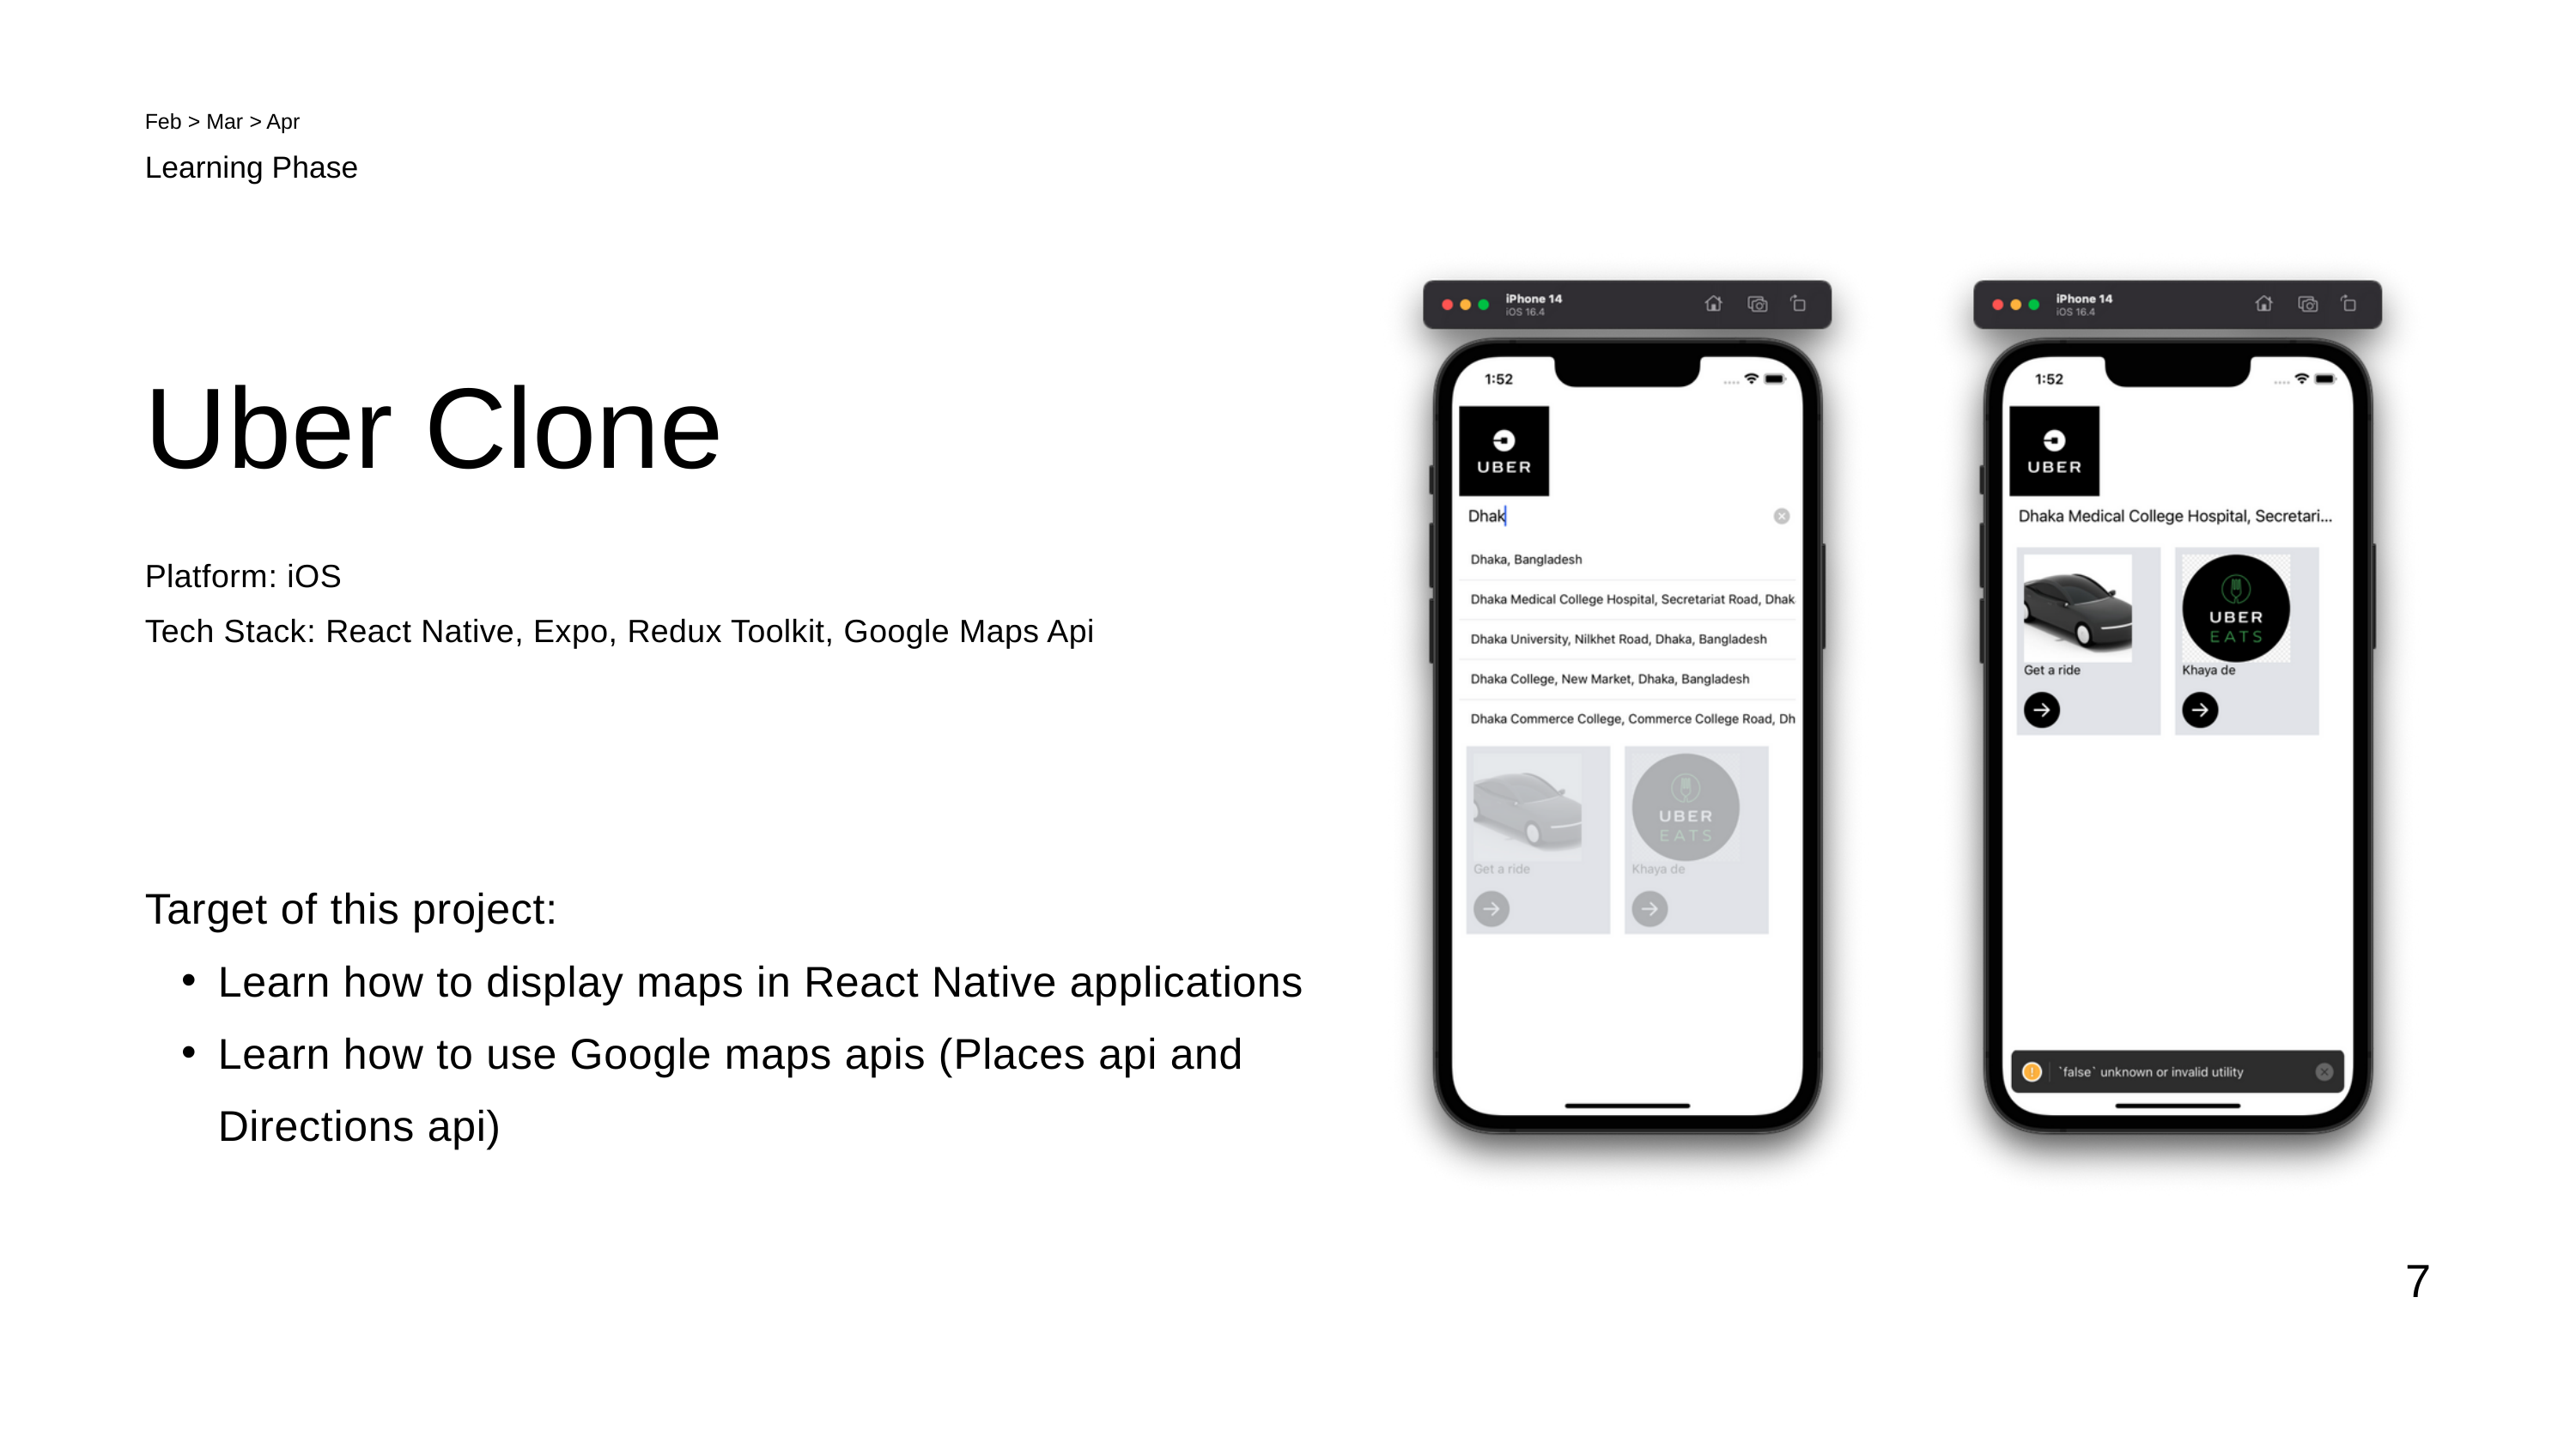

Feb > Mar > Apr
Learning Phase

Uber Clone
Platform: iOS
Tech Stack: React Native, Expo, Redux Toolkit, Google Maps Api
Target of this project:
Learn how to display maps in React Native applications
Learn how to use Google maps apis (Places api and Directions api)
7